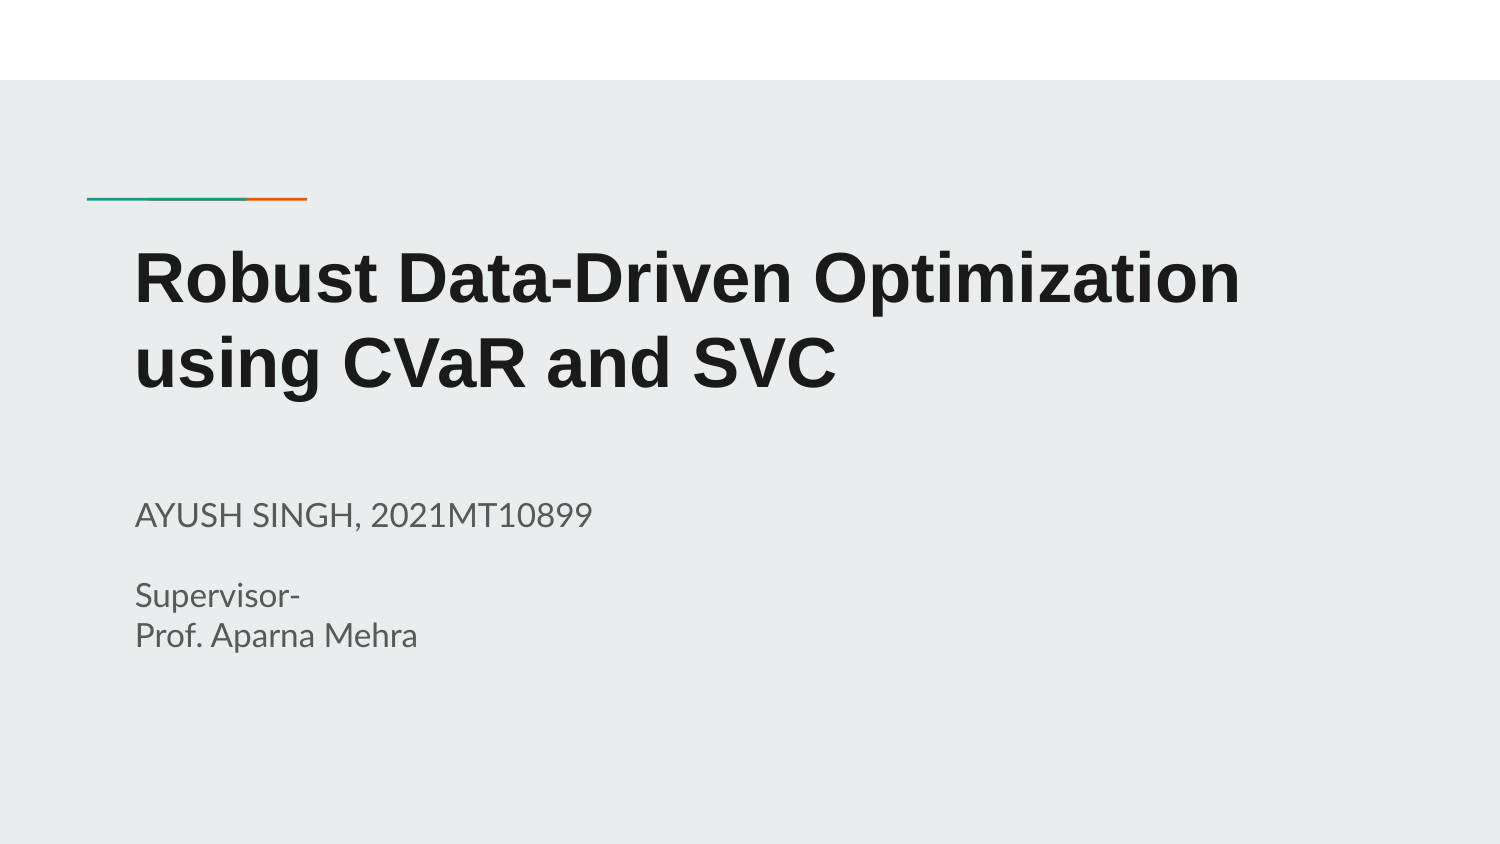

# Robust Data-Driven Optimization using CVaR and SVC
AYUSH SINGH, 2021MT10899

Supervisor-
Prof. Aparna Mehra